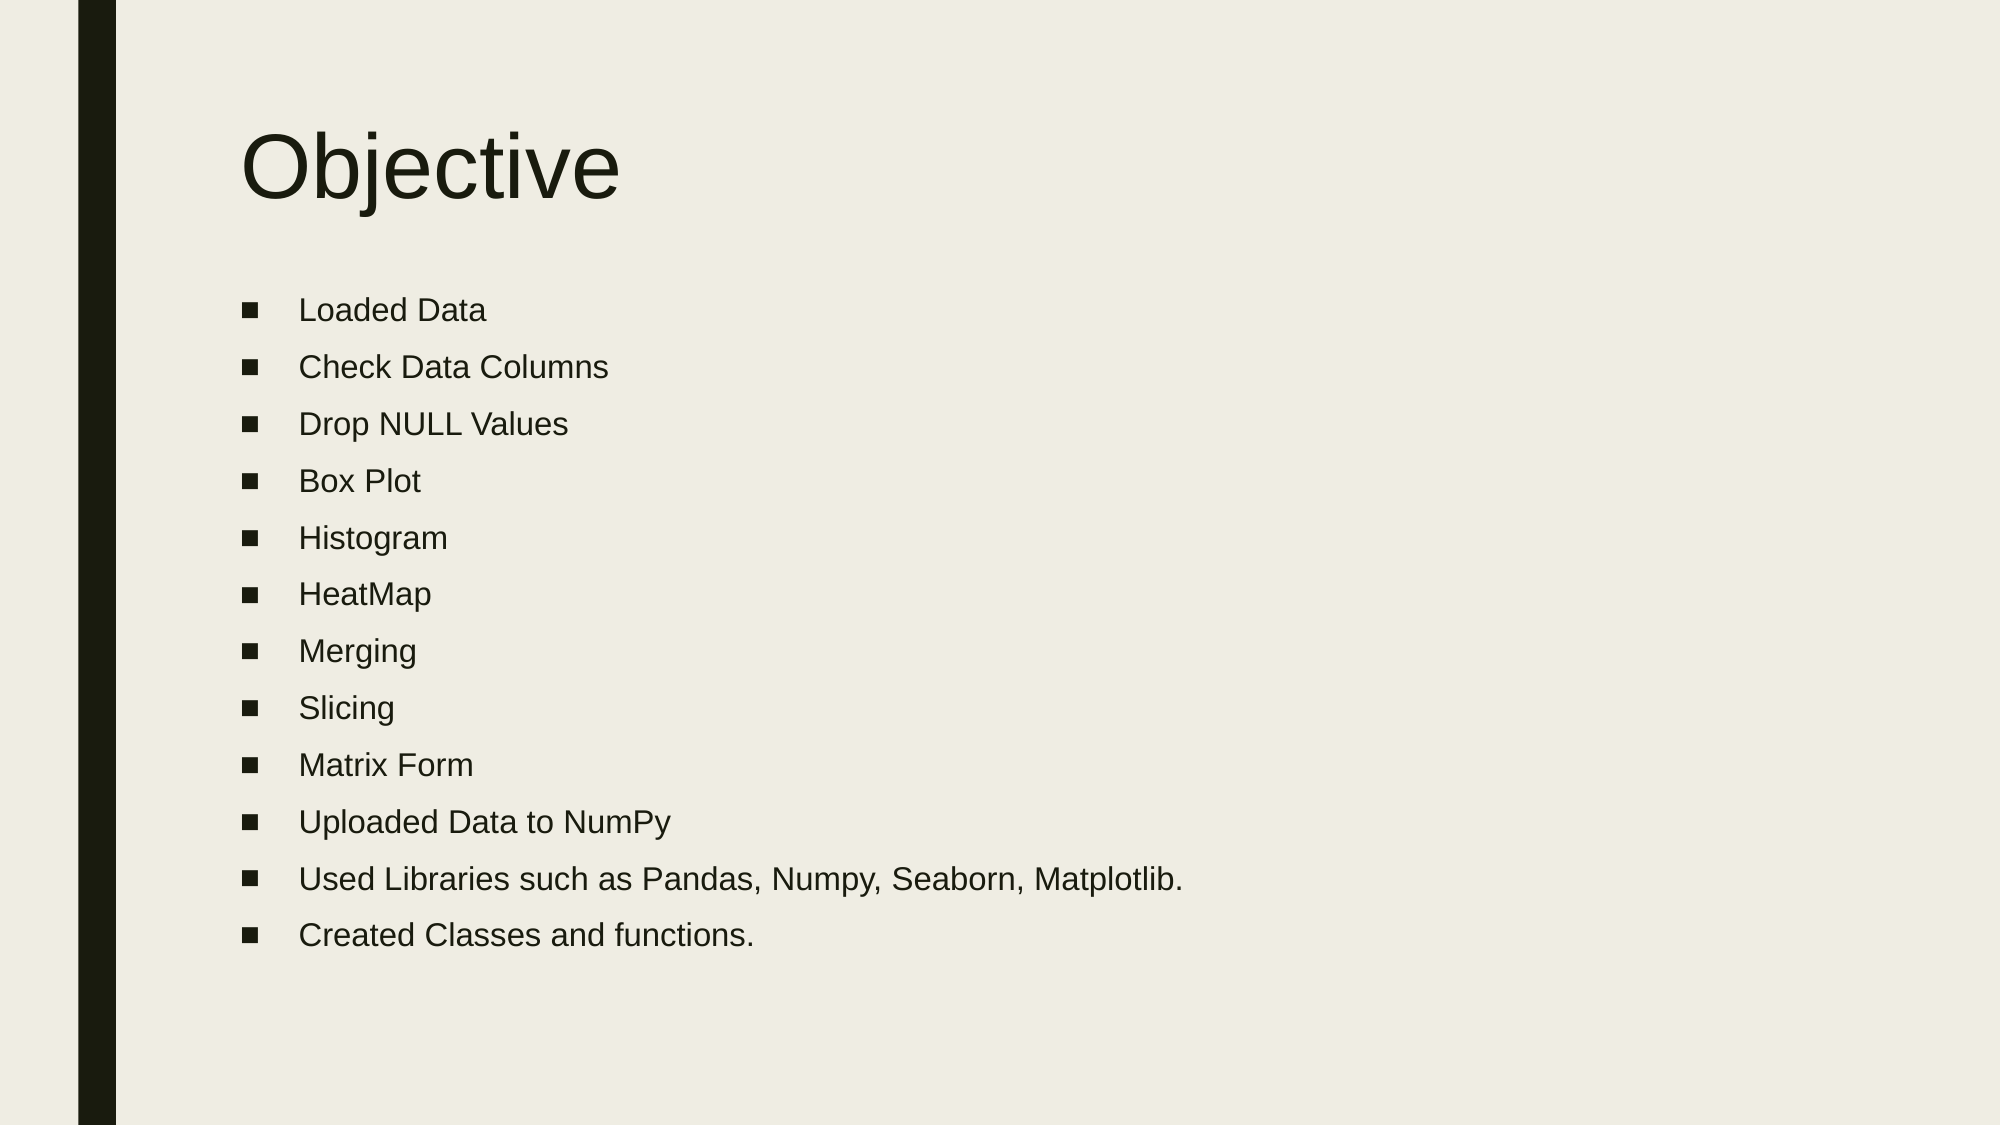

# Objective
Loaded Data
Check Data Columns
Drop NULL Values
Box Plot
Histogram
HeatMap
Merging
Slicing
Matrix Form
Uploaded Data to NumPy
Used Libraries such as Pandas, Numpy, Seaborn, Matplotlib.
Created Classes and functions.